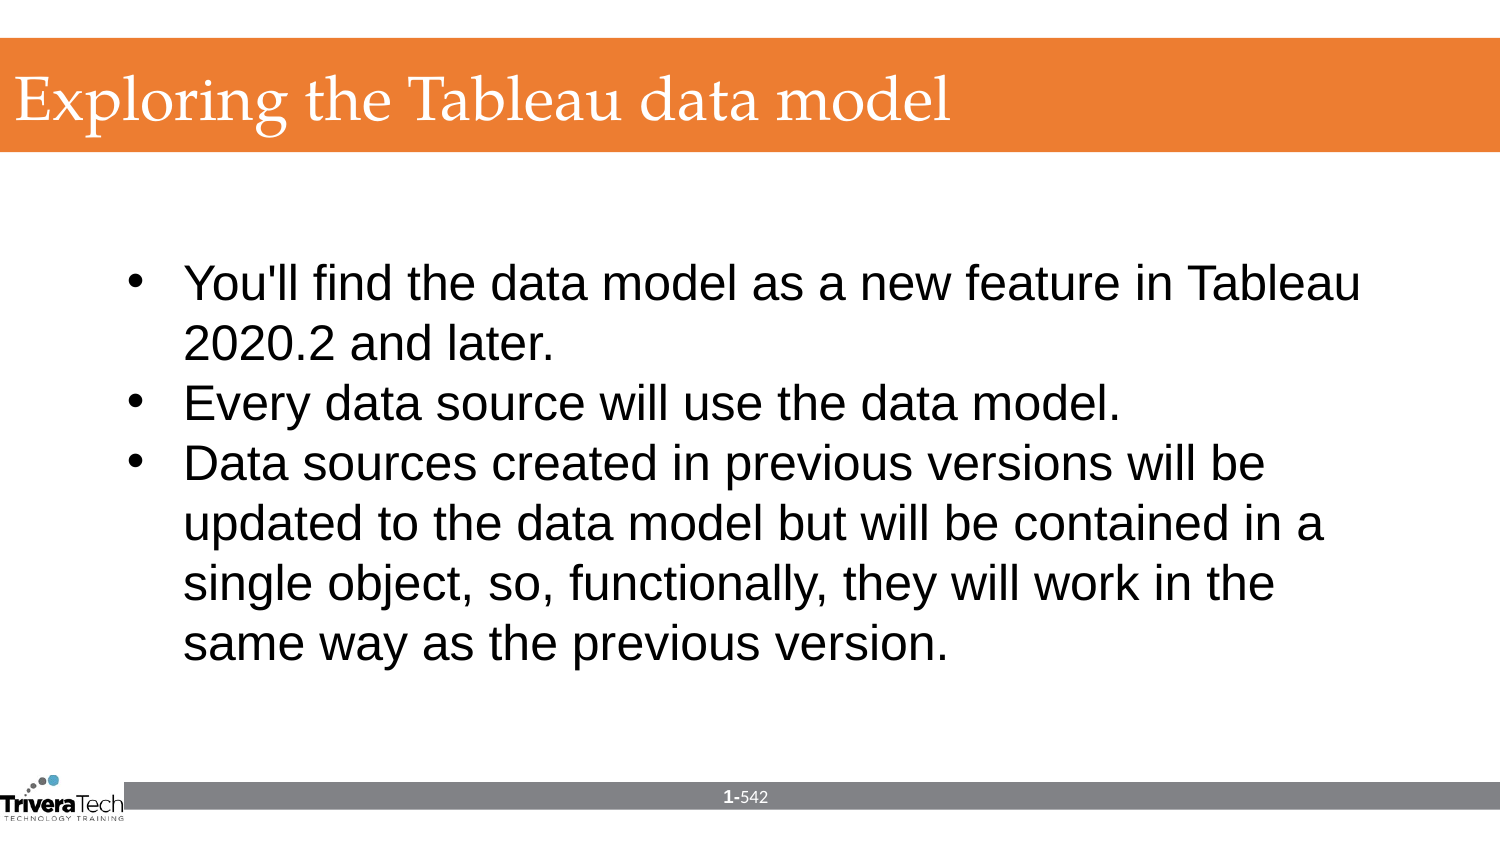

Exploring the Tableau data model
You'll find the data model as a new feature in Tableau 2020.2 and later.
Every data source will use the data model.
Data sources created in previous versions will be updated to the data model but will be contained in a single object, so, functionally, they will work in the same way as the previous version.
1-542